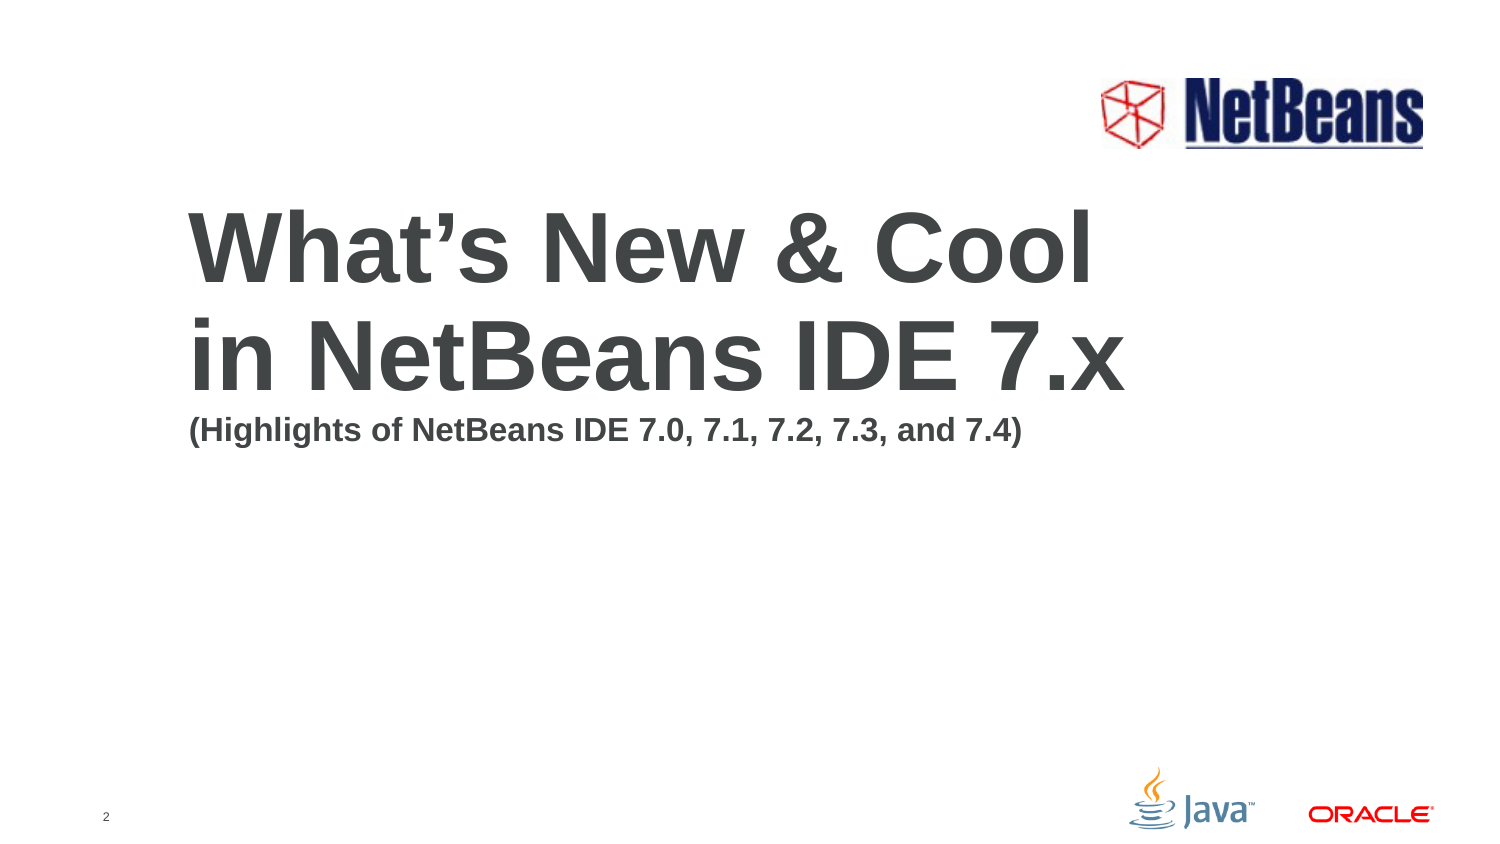

# What’s New & Cool in NetBeans IDE 7.x (Highlights of NetBeans IDE 7.0, 7.1, 7.2, 7.3, and 7.4)